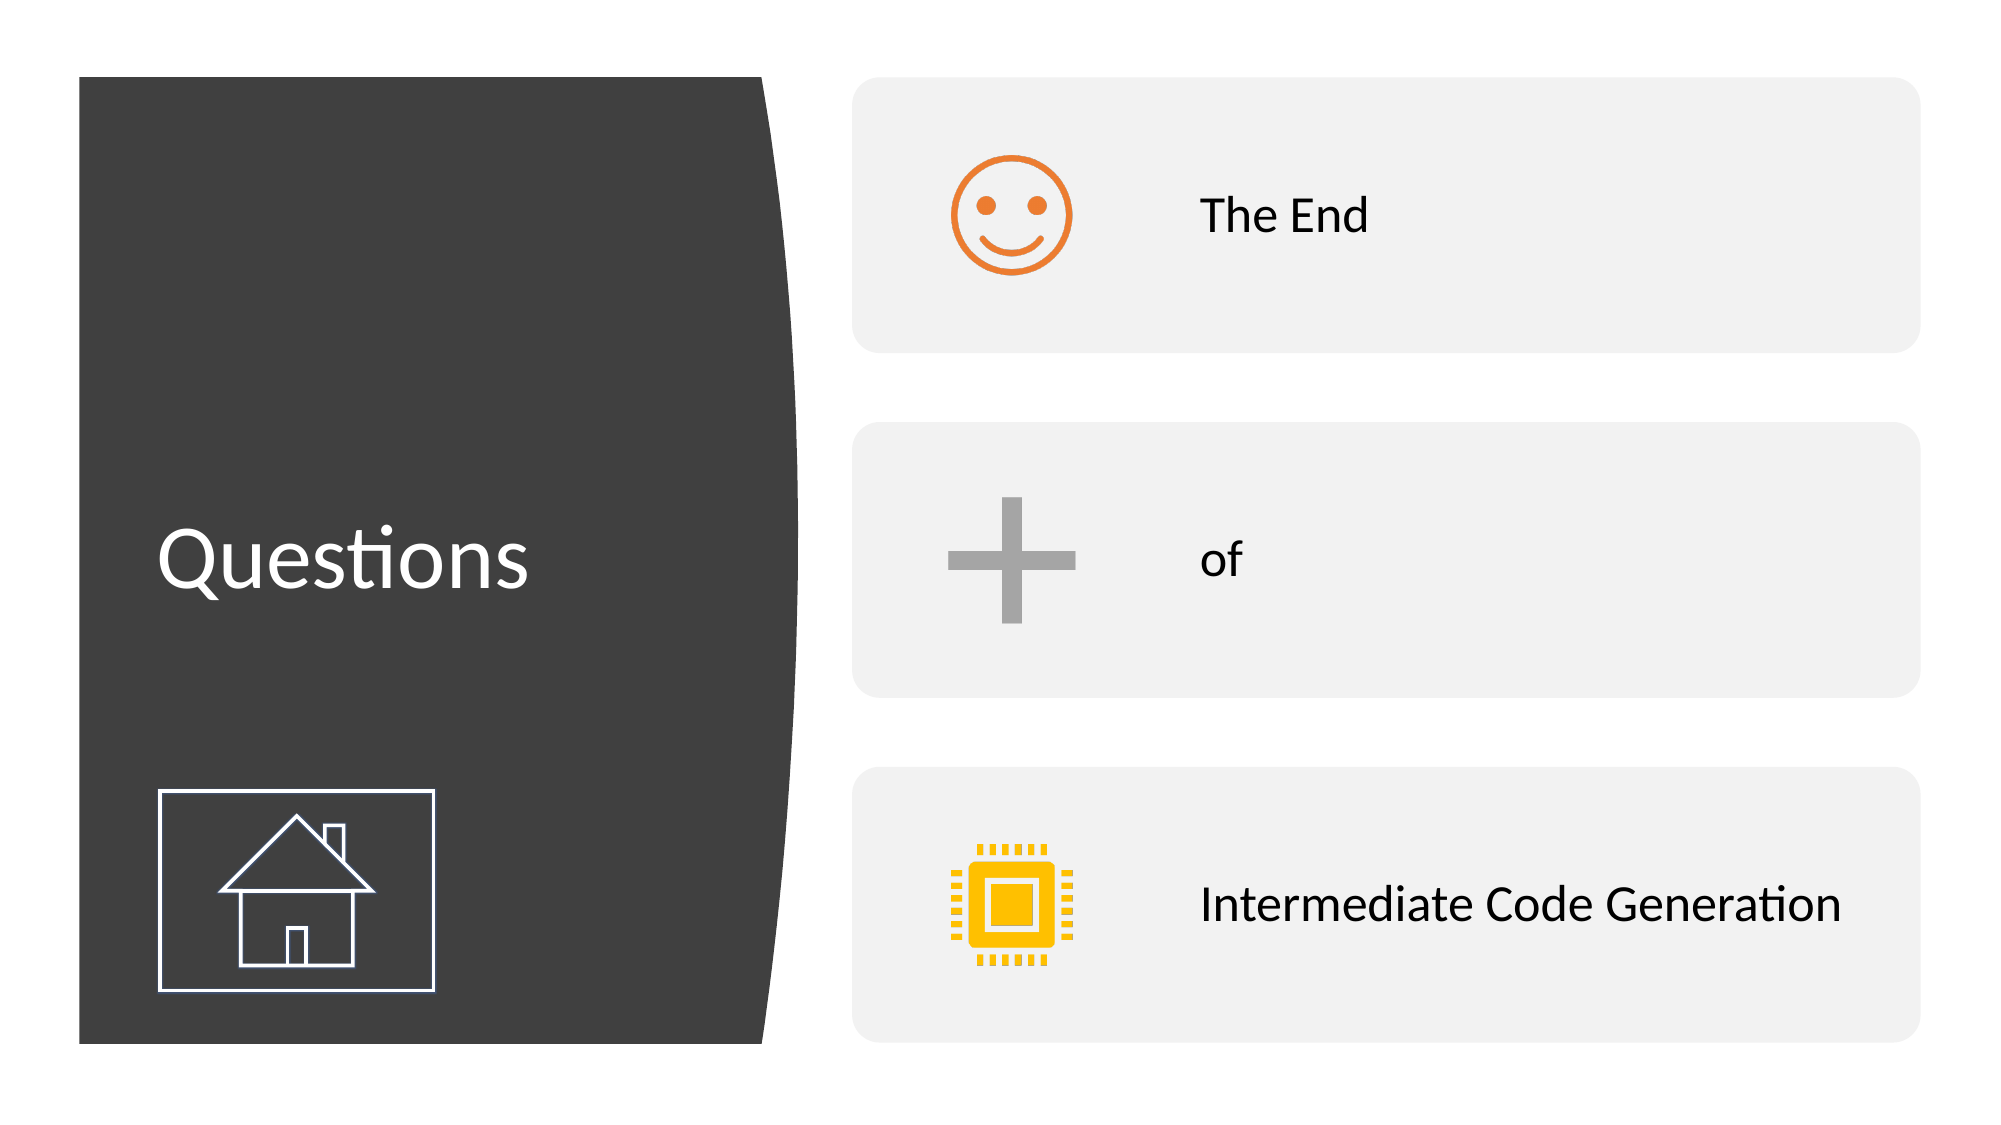

The End
of
Intermediate Code Generation

# Questions